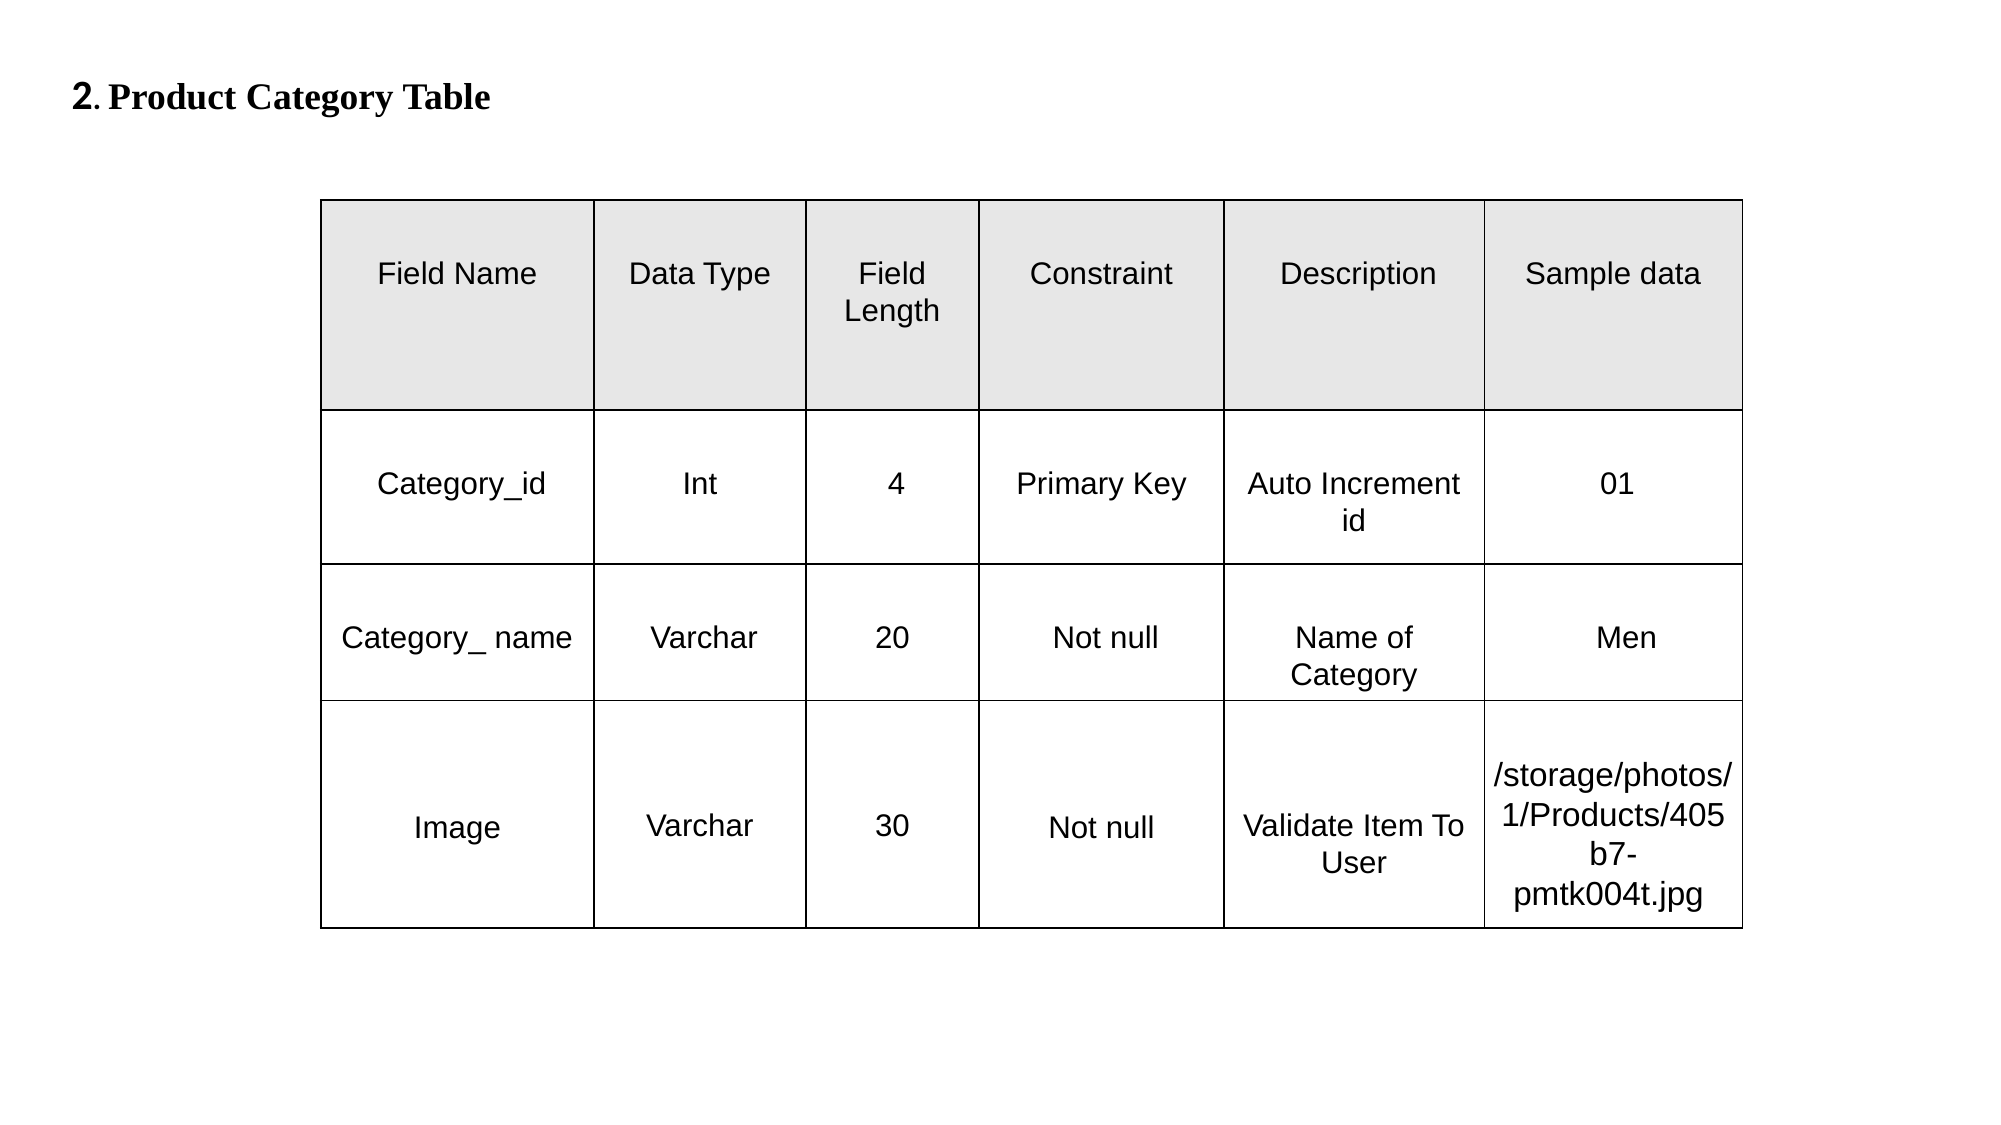

2. Product Category Table

| Field Name | Data Type | Field Length | Constraint | Description | Sample data |
| --- | --- | --- | --- | --- | --- |
| Category\_id | Int | 4 | Primary Key | Auto Increment id | 01 |
| Category\_ name | Varchar | 20 | Not null | Name of Category | Men |
| Image | Varchar | 30 | Not null | Validate Item To User | /storage/photos/ 1/Products/405 b7- pmtk004t.jpg |